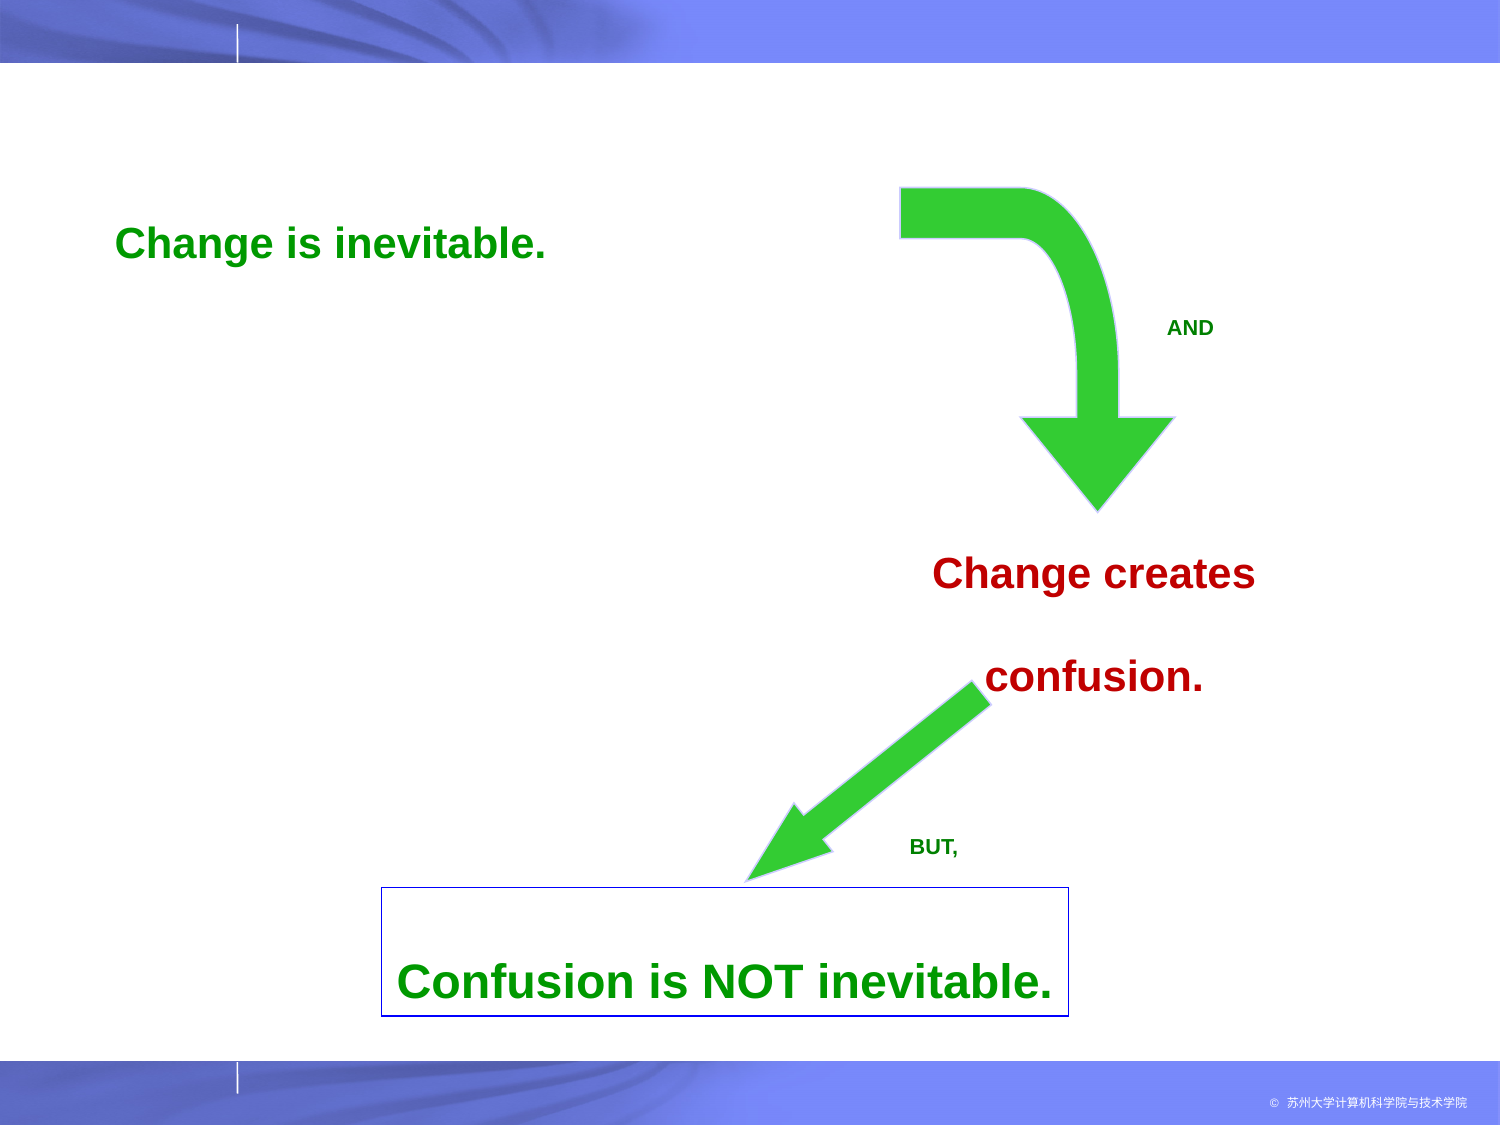

Change is inevitable.

AND
Change creates
confusion.

BUT,
Confusion is NOT inevitable.